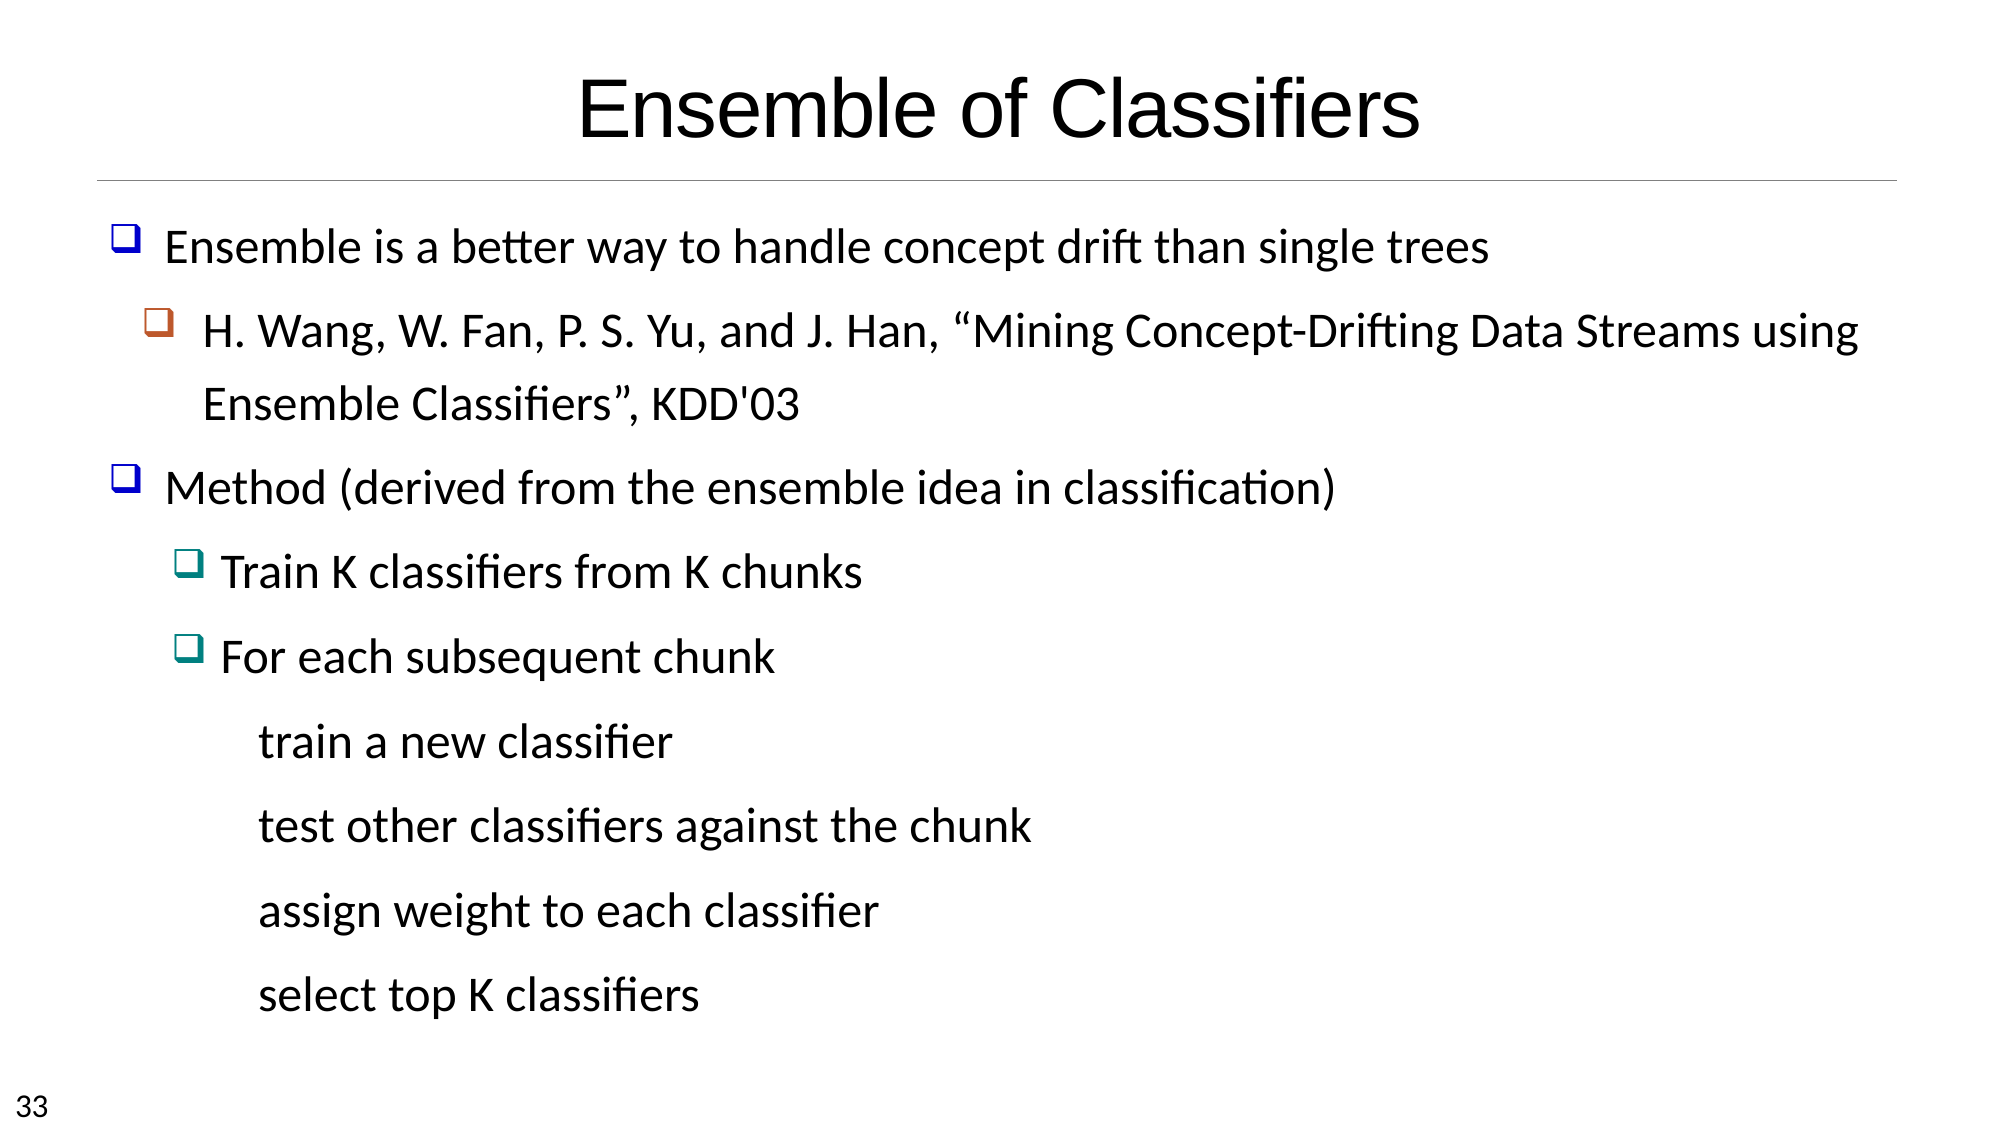

# Ensemble of Classifiers
Ensemble is a better way to handle concept drift than single trees
H. Wang, W. Fan, P. S. Yu, and J. Han, “Mining Concept-Drifting Data Streams using Ensemble Classifiers”, KDD'03
Method (derived from the ensemble idea in classification)
Train K classifiers from K chunks
For each subsequent chunk
	train a new classifier
	test other classifiers against the chunk
	assign weight to each classifier
	select top K classifiers